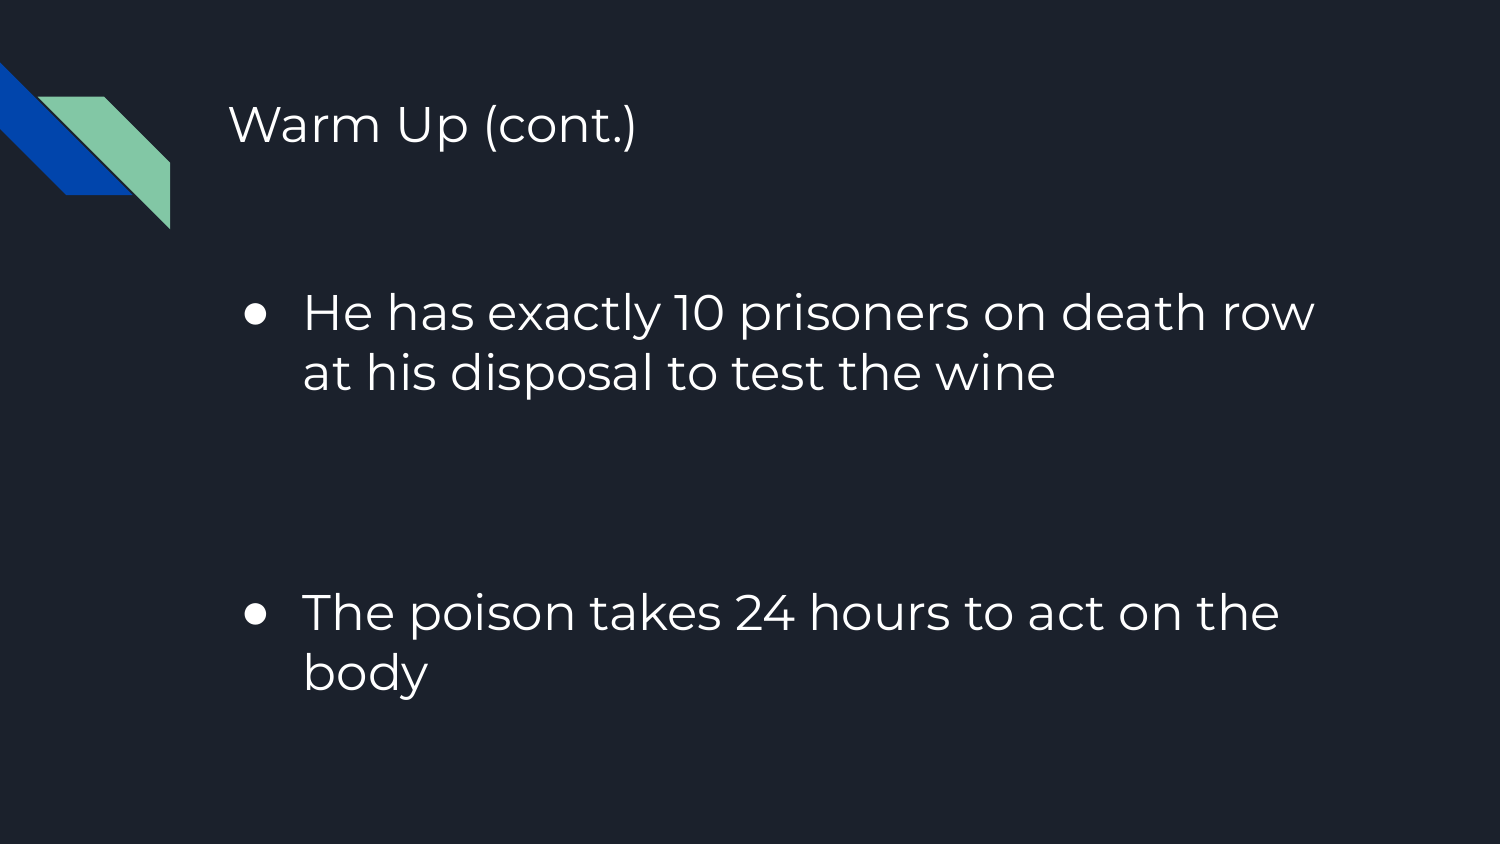

Warm Up (cont.)

# He has exactly 10 prisoners on death row at his disposal to test the wine
The poison takes 24 hours to act on the body